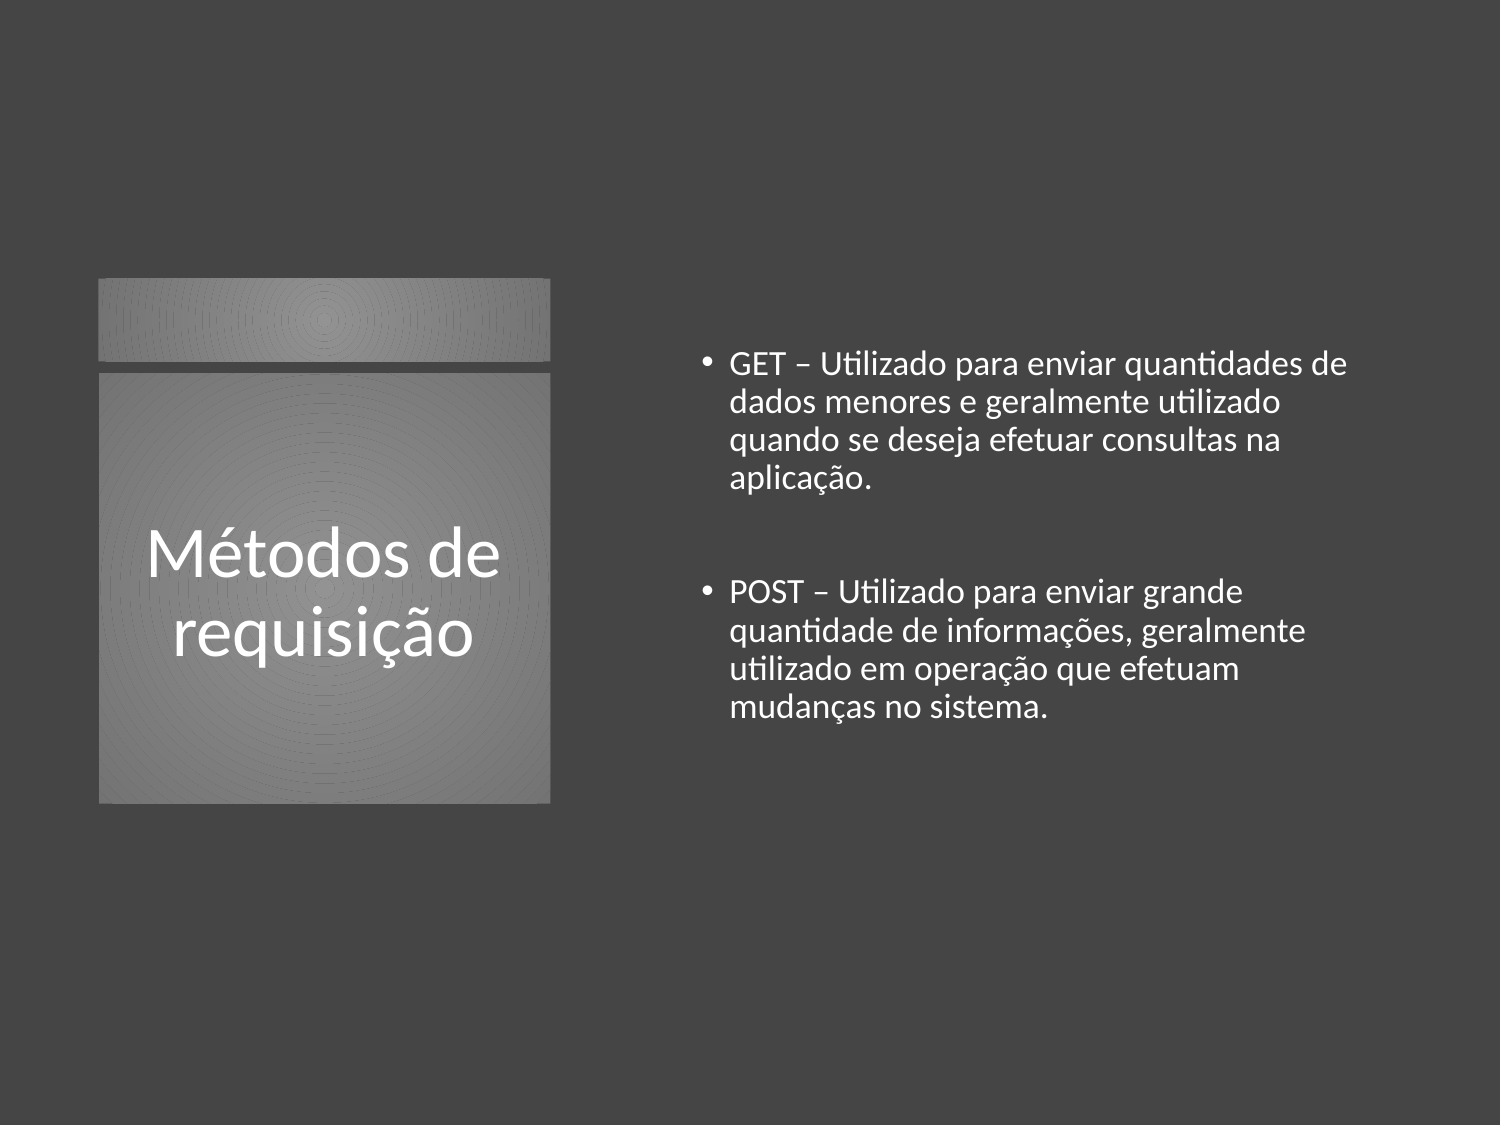

GET – Utilizado para enviar quantidades de dados menores e geralmente utilizado quando se deseja efetuar consultas na aplicação.

POST – Utilizado para enviar grande quantidade de informações, geralmente utilizado em operação que efetuam mudanças no sistema.

# Métodos de requisição